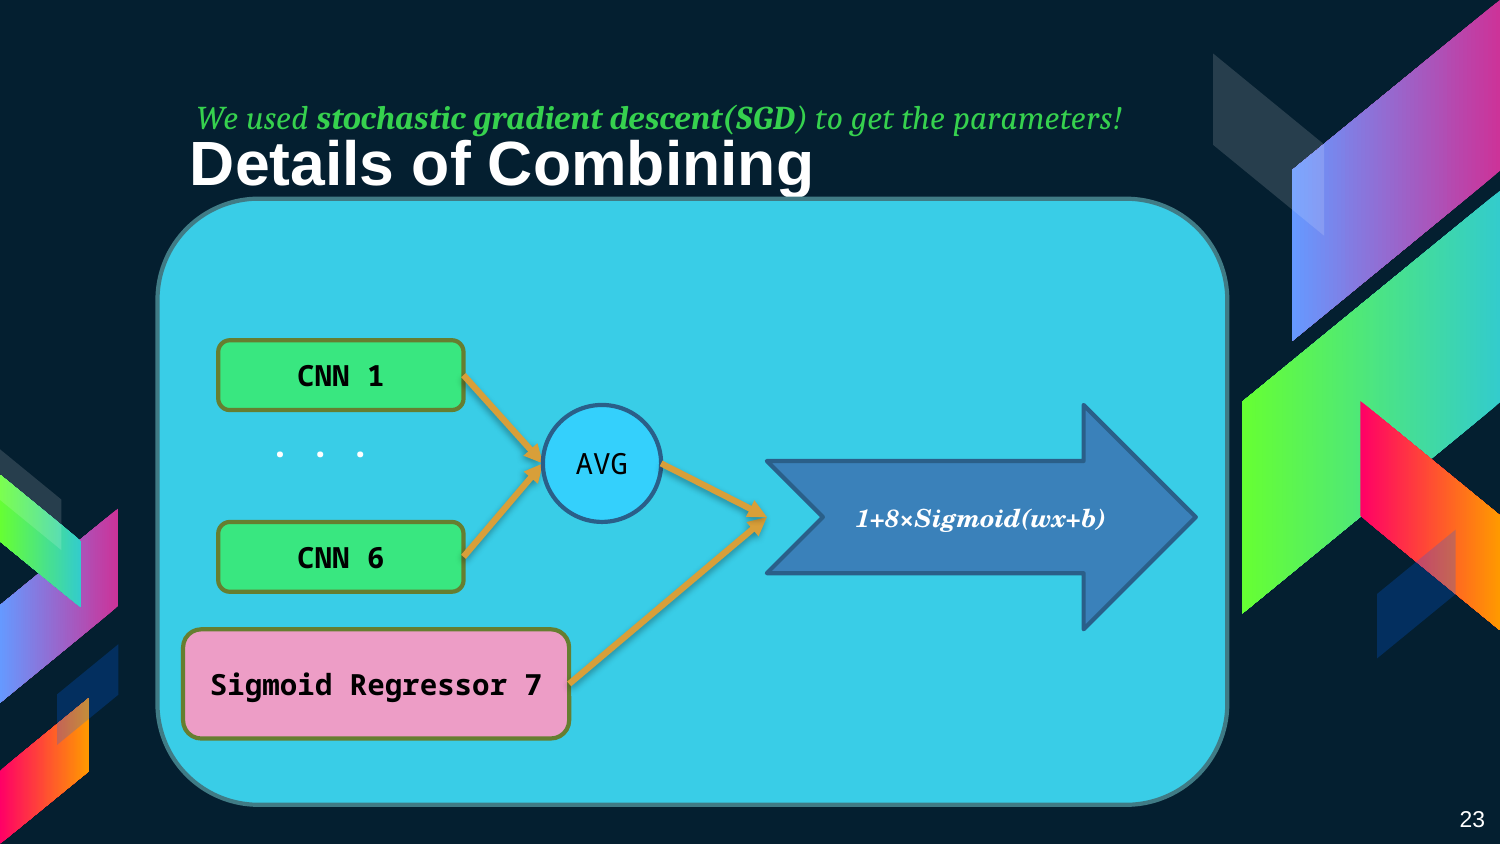

We used stochastic gradient descent(SGD) to get the parameters!
# Details of Combining

CNN 1
AVG
1+8×Sigmoid(wx+b)
. . .
CNN 6
Sigmoid Regressor 7
23